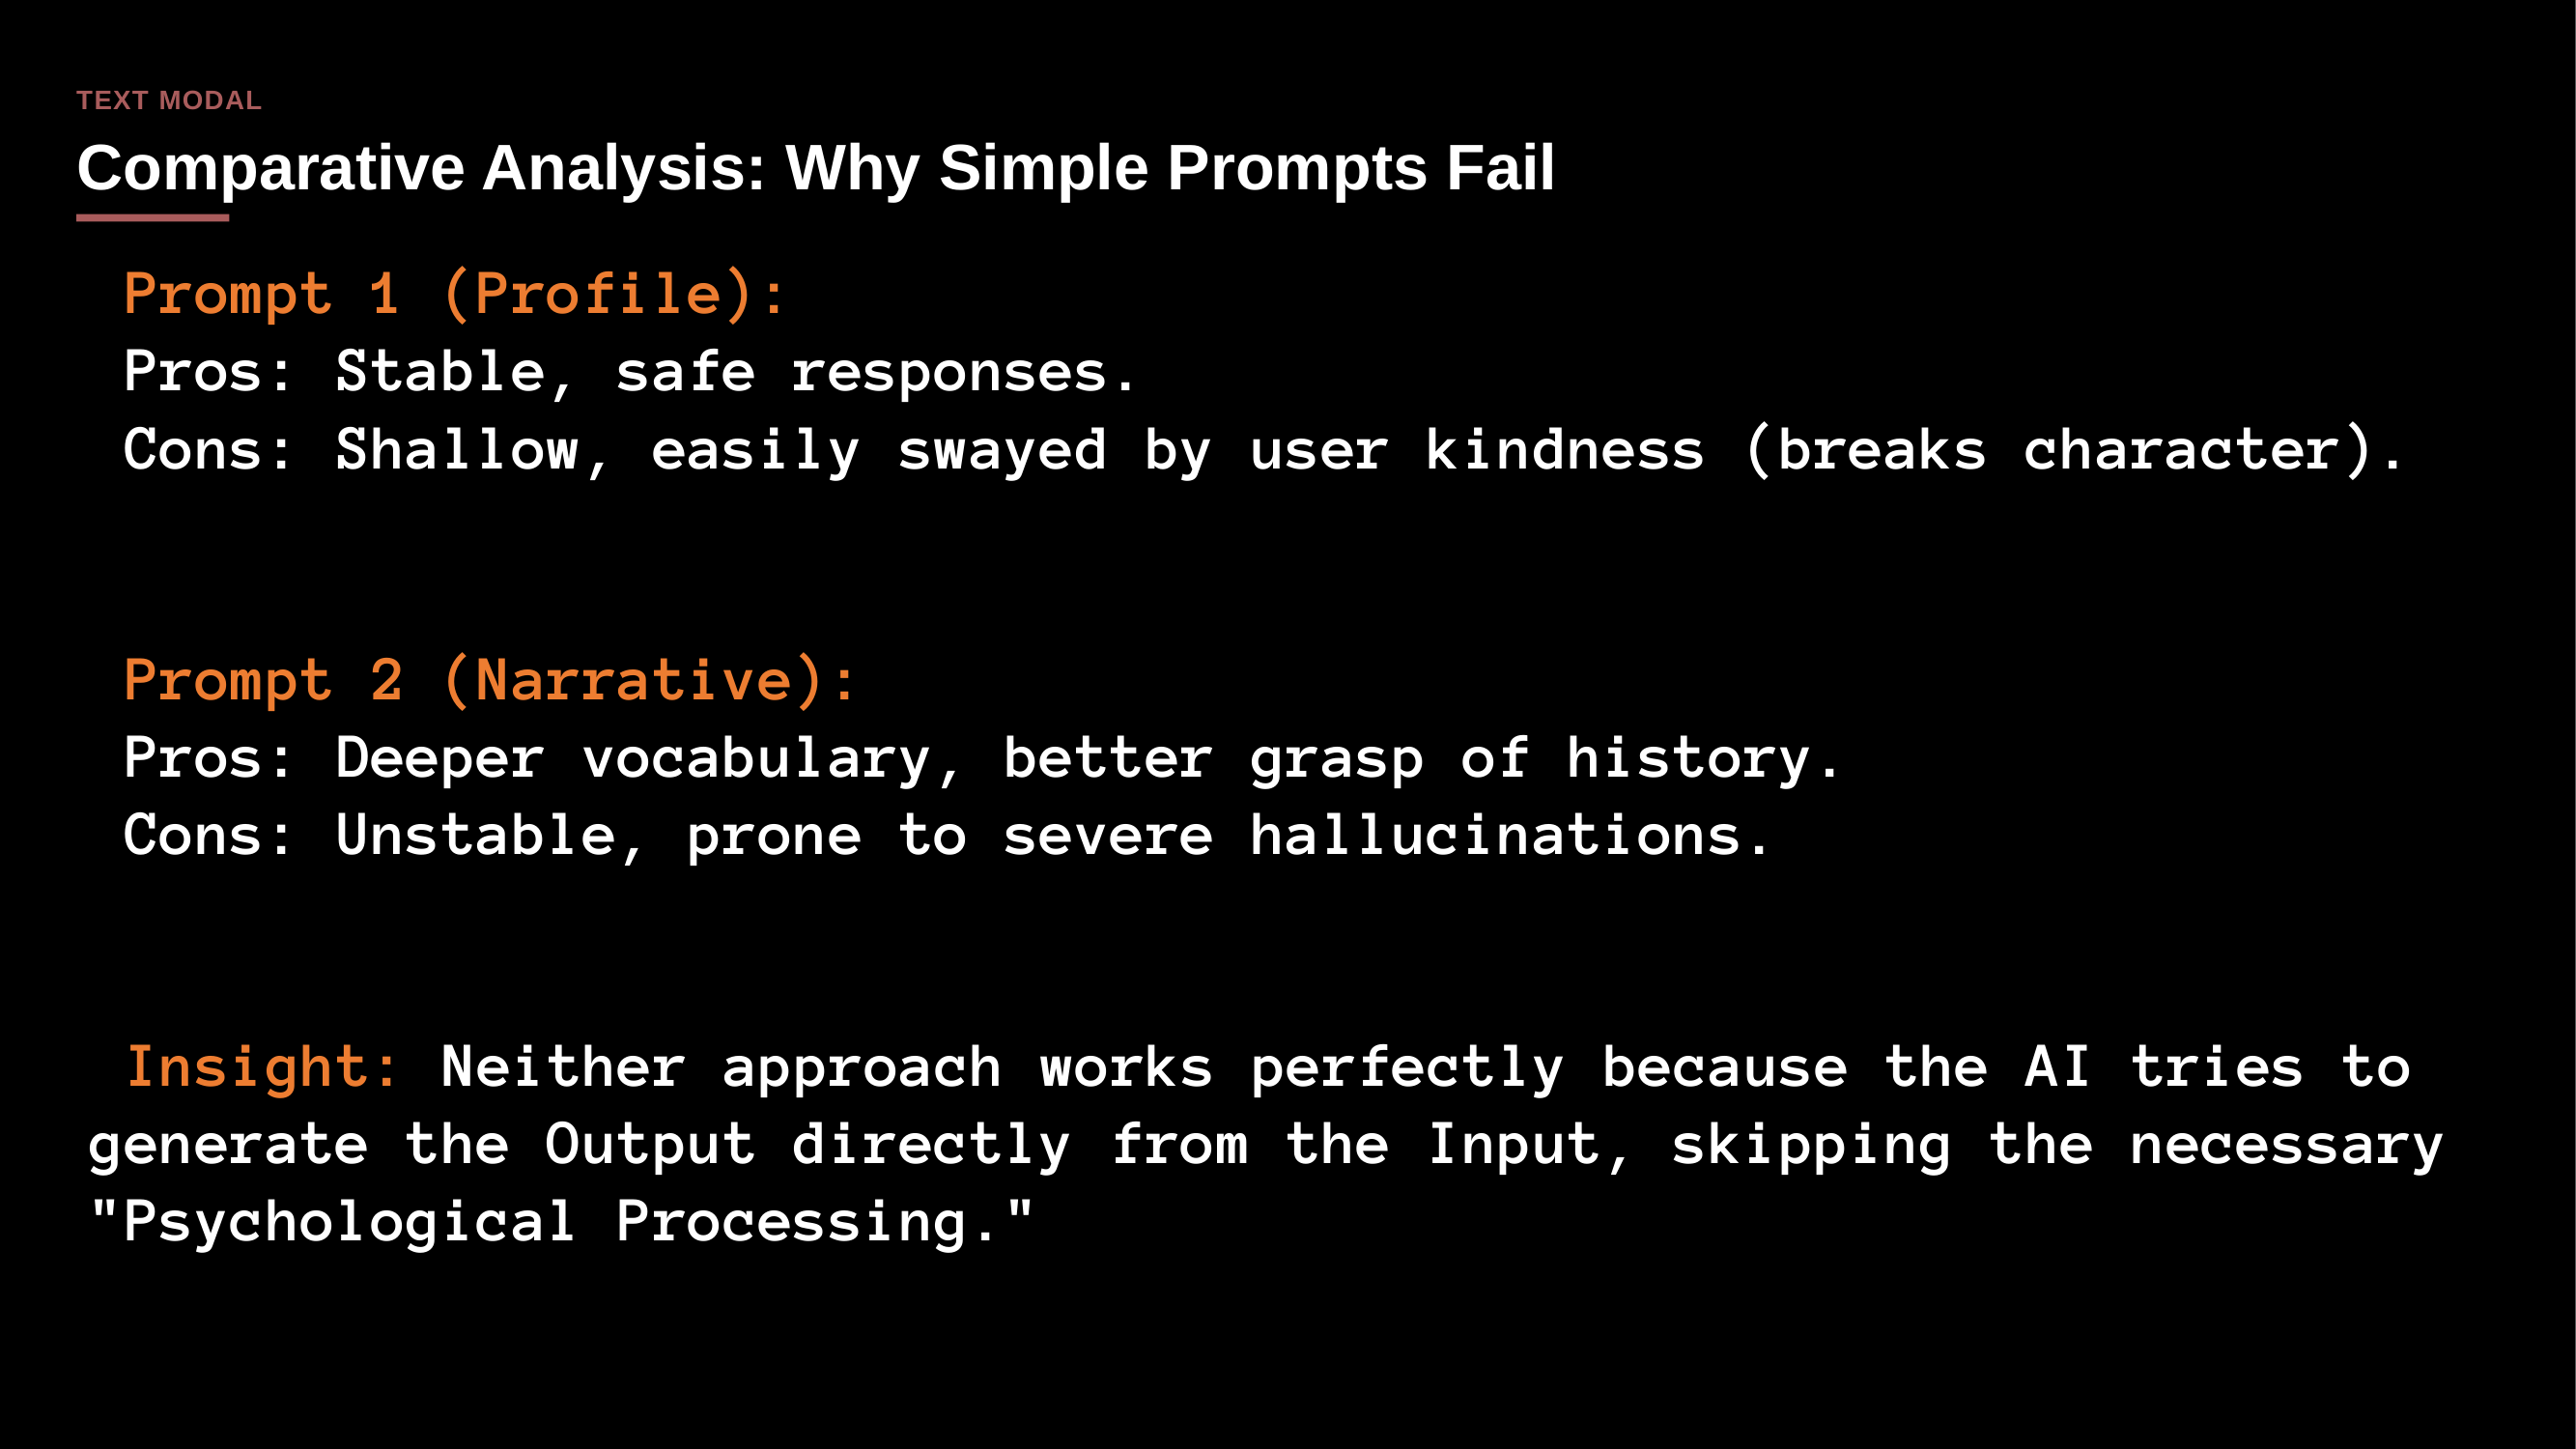

TEXT MODAL
Comparative Analysis: Why Simple Prompts Fail

 Prompt 1 (Profile):
 Pros: Stable, safe responses.
 Cons: Shallow, easily swayed by user kindness (breaks character).

 Prompt 2 (Narrative):
 Pros: Deeper vocabulary, better grasp of history.
 Cons: Unstable, prone to severe hallucinations.

 Insight: Neither approach works perfectly because the AI tries to generate the Output directly from the Input, skipping the necessary "Psychological Processing."